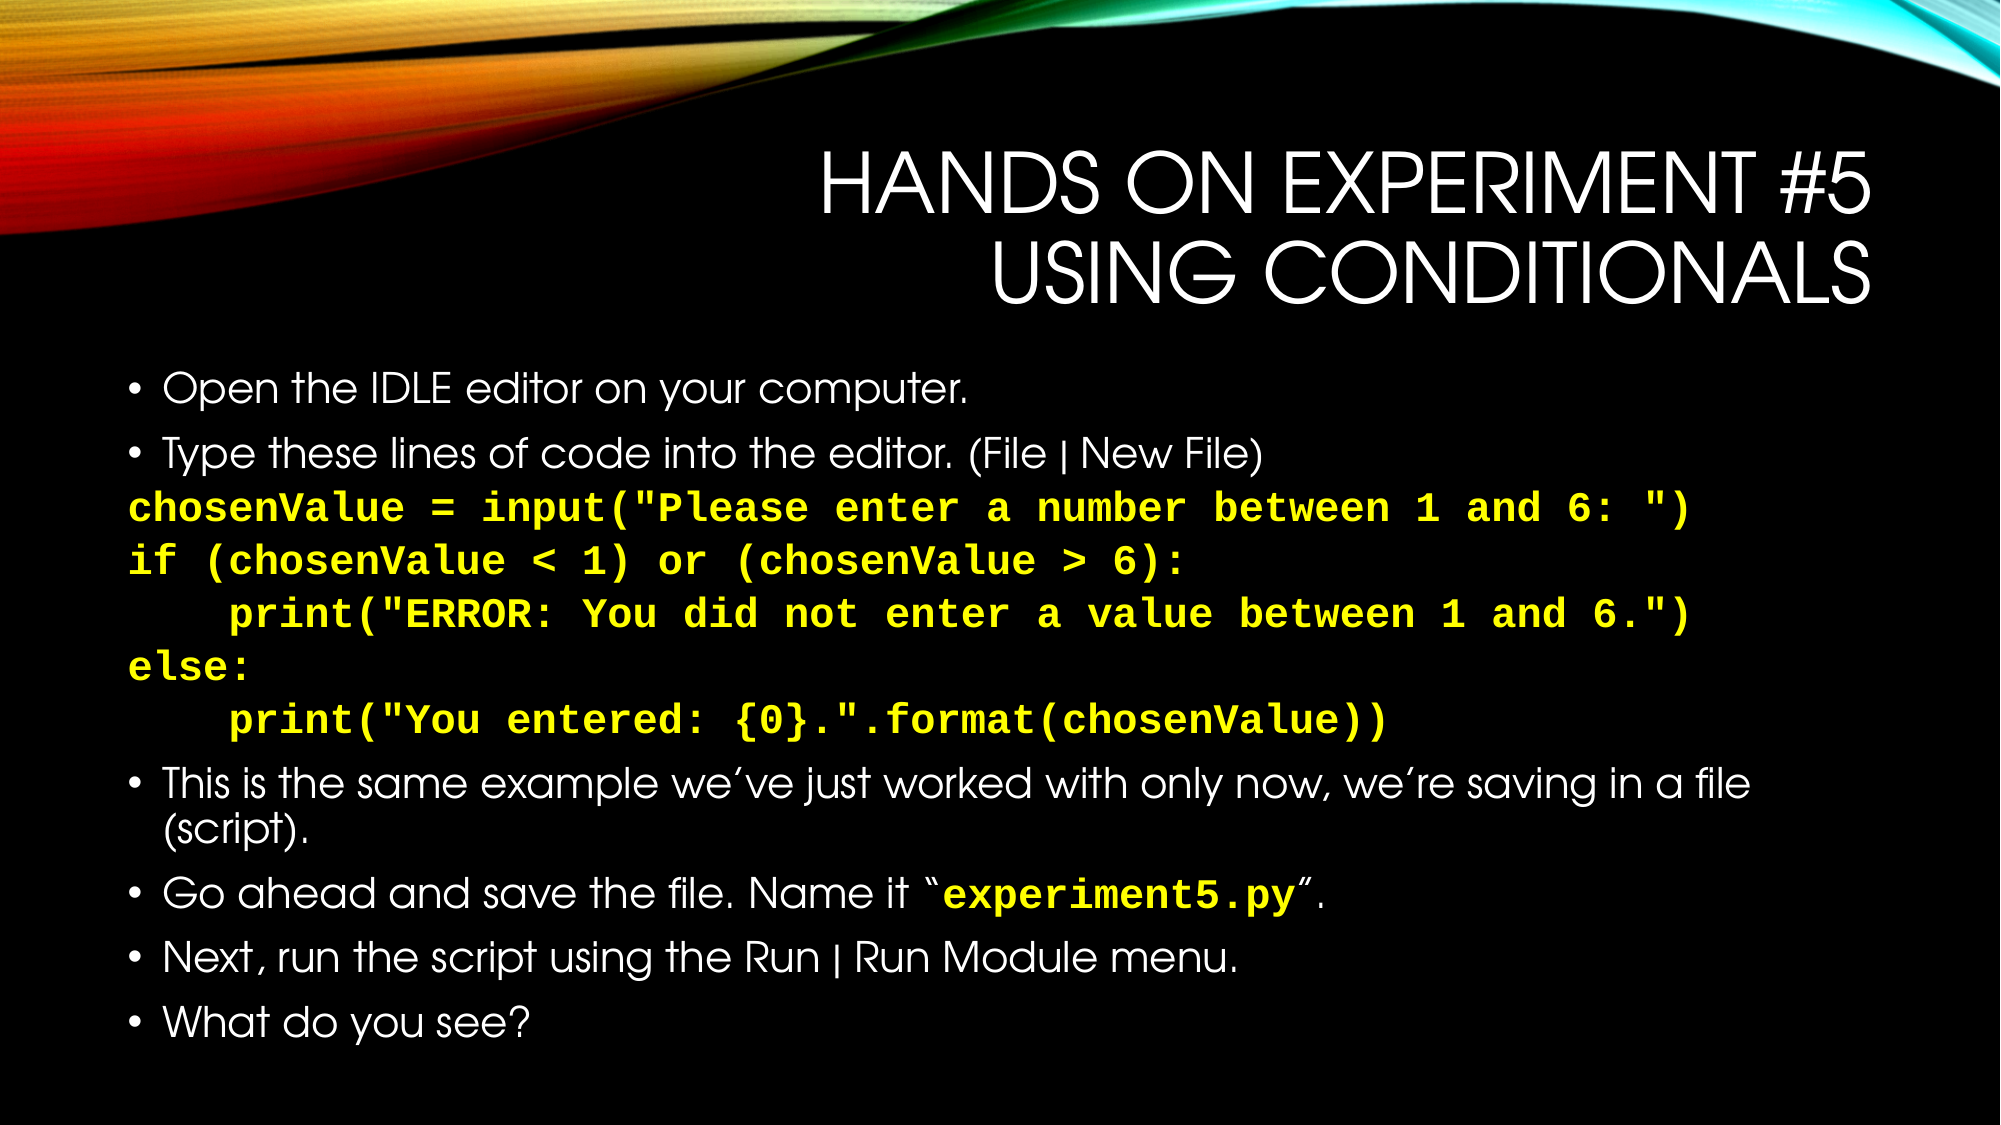

# Hands on experiment #5 using conditionals
Open the IDLE editor on your computer.
Type these lines of code into the editor. (File | New File)
chosenValue = input("Please enter a number between 1 and 6: ")
if (chosenValue < 1) or (chosenValue > 6):
    print("ERROR: You did not enter a value between 1 and 6.")
else:
    print("You entered: {0}.".format(chosenValue))
This is the same example we’ve just worked with only now, we’re saving in a file (script).
Go ahead and save the file. Name it “experiment5.py”.
Next, run the script using the Run | Run Module menu.
What do you see?